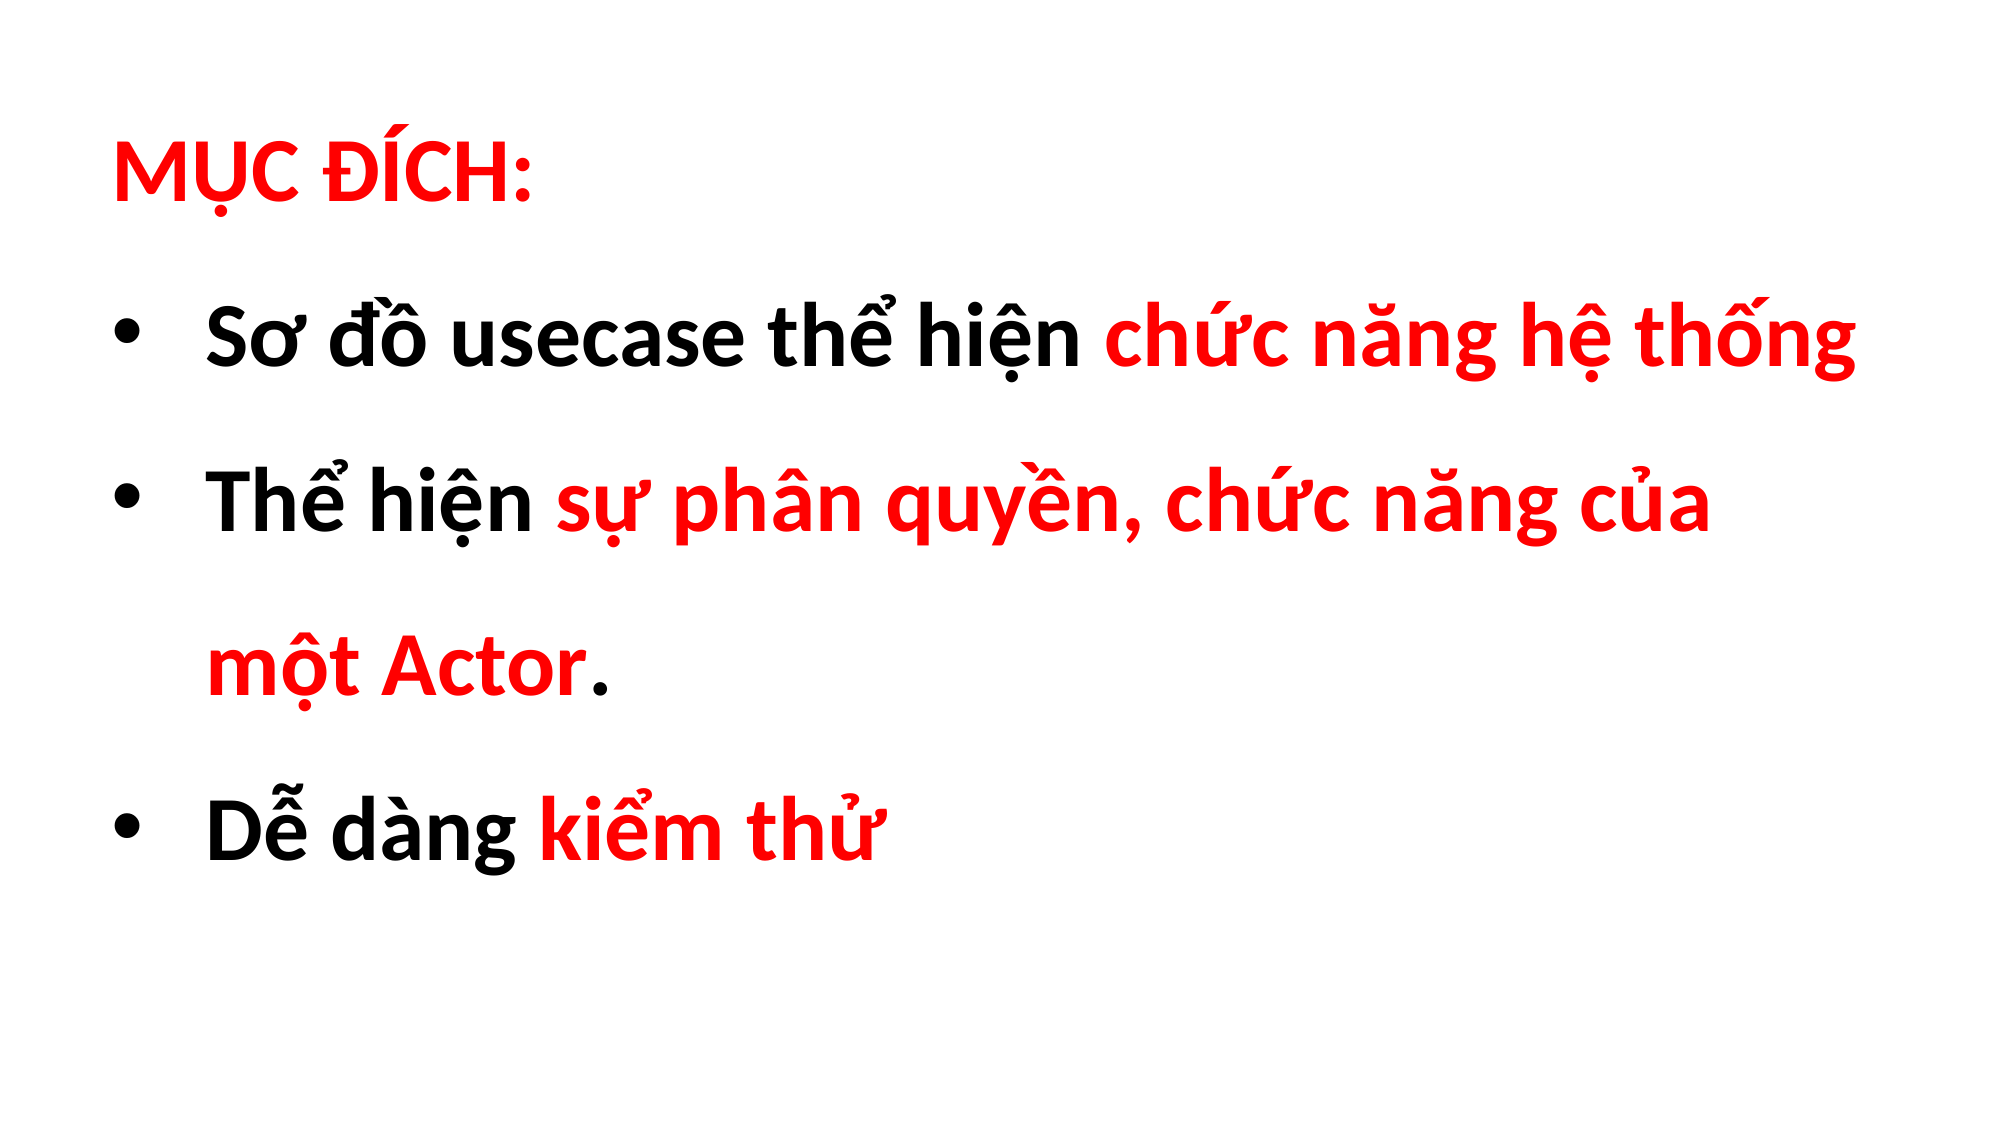

MỤC ĐÍCH:
Sơ đồ usecase thể hiện chức năng hệ thống
Thể hiện sự phân quyền, chức năng của một Actor.
Dễ dàng kiểm thử